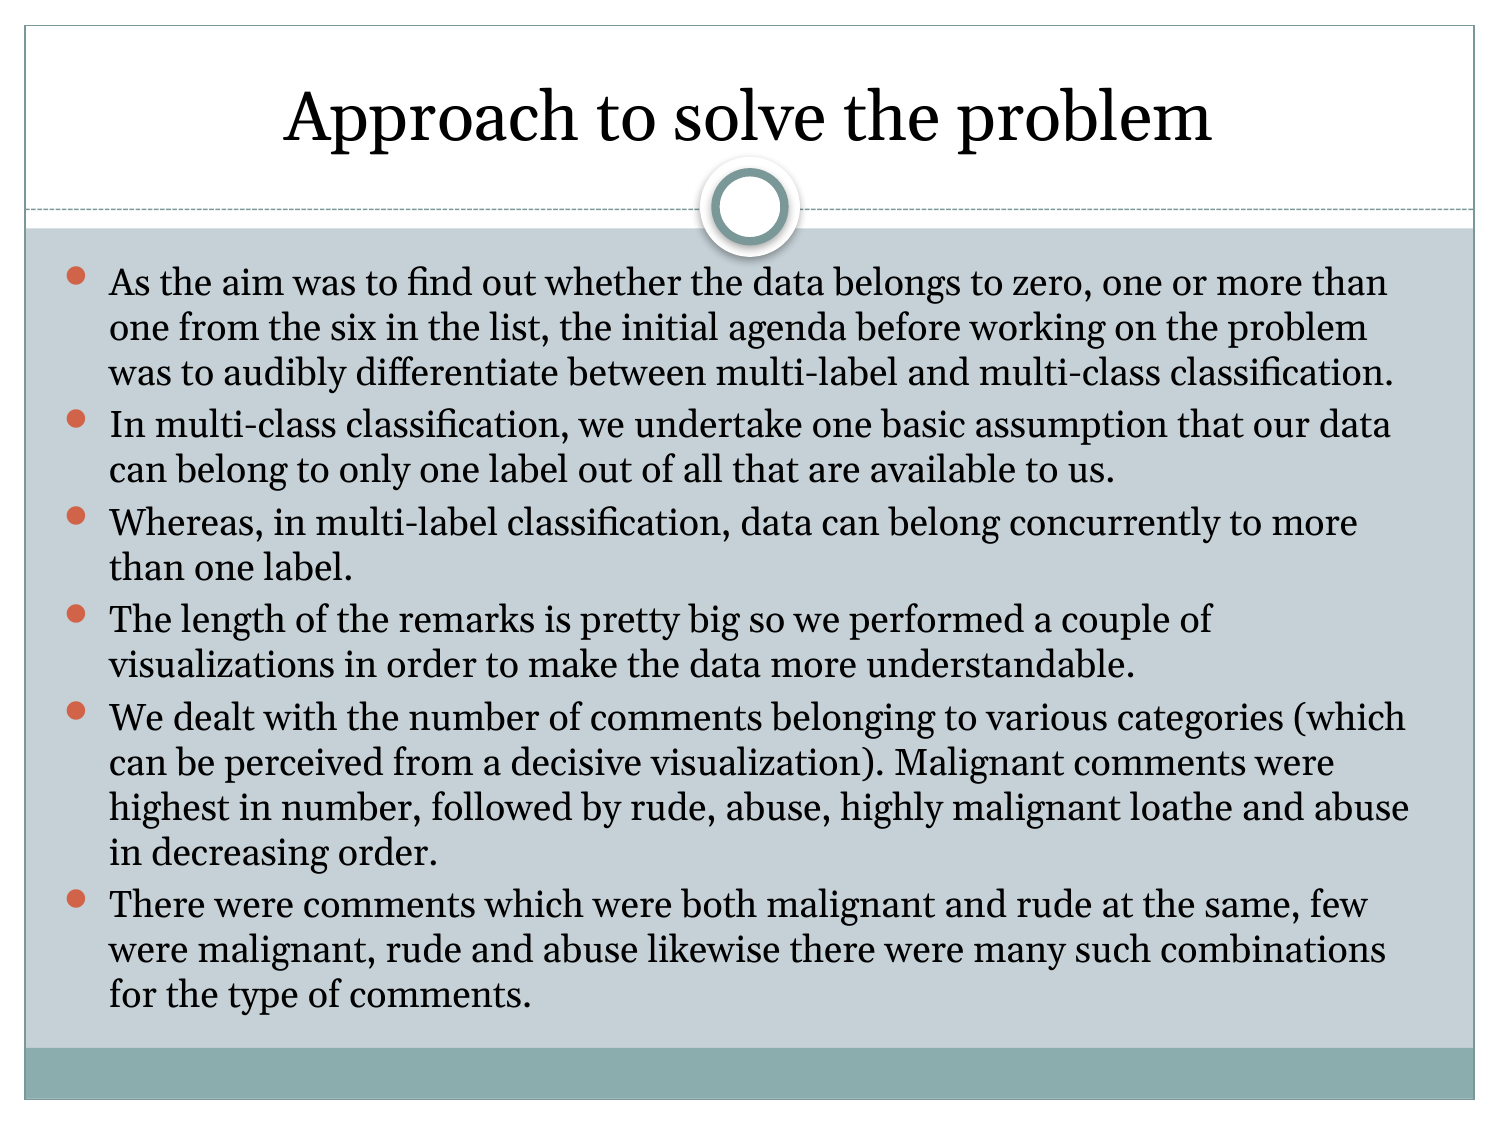

# Approach to solve the problem
As the aim was to find out whether the data belongs to zero, one or more than one from the six in the list, the initial agenda before working on the problem was to audibly differentiate between multi-label and multi-class classification.
In multi-class classification, we undertake one basic assumption that our data can belong to only one label out of all that are available to us.
Whereas, in multi-label classification, data can belong concurrently to more than one label.
The length of the remarks is pretty big so we performed a couple of visualizations in order to make the data more understandable.
We dealt with the number of comments belonging to various categories (which can be perceived from a decisive visualization). Malignant comments were highest in number, followed by rude, abuse, highly malignant loathe and abuse in decreasing order.
There were comments which were both malignant and rude at the same, few were malignant, rude and abuse likewise there were many such combinations for the type of comments.